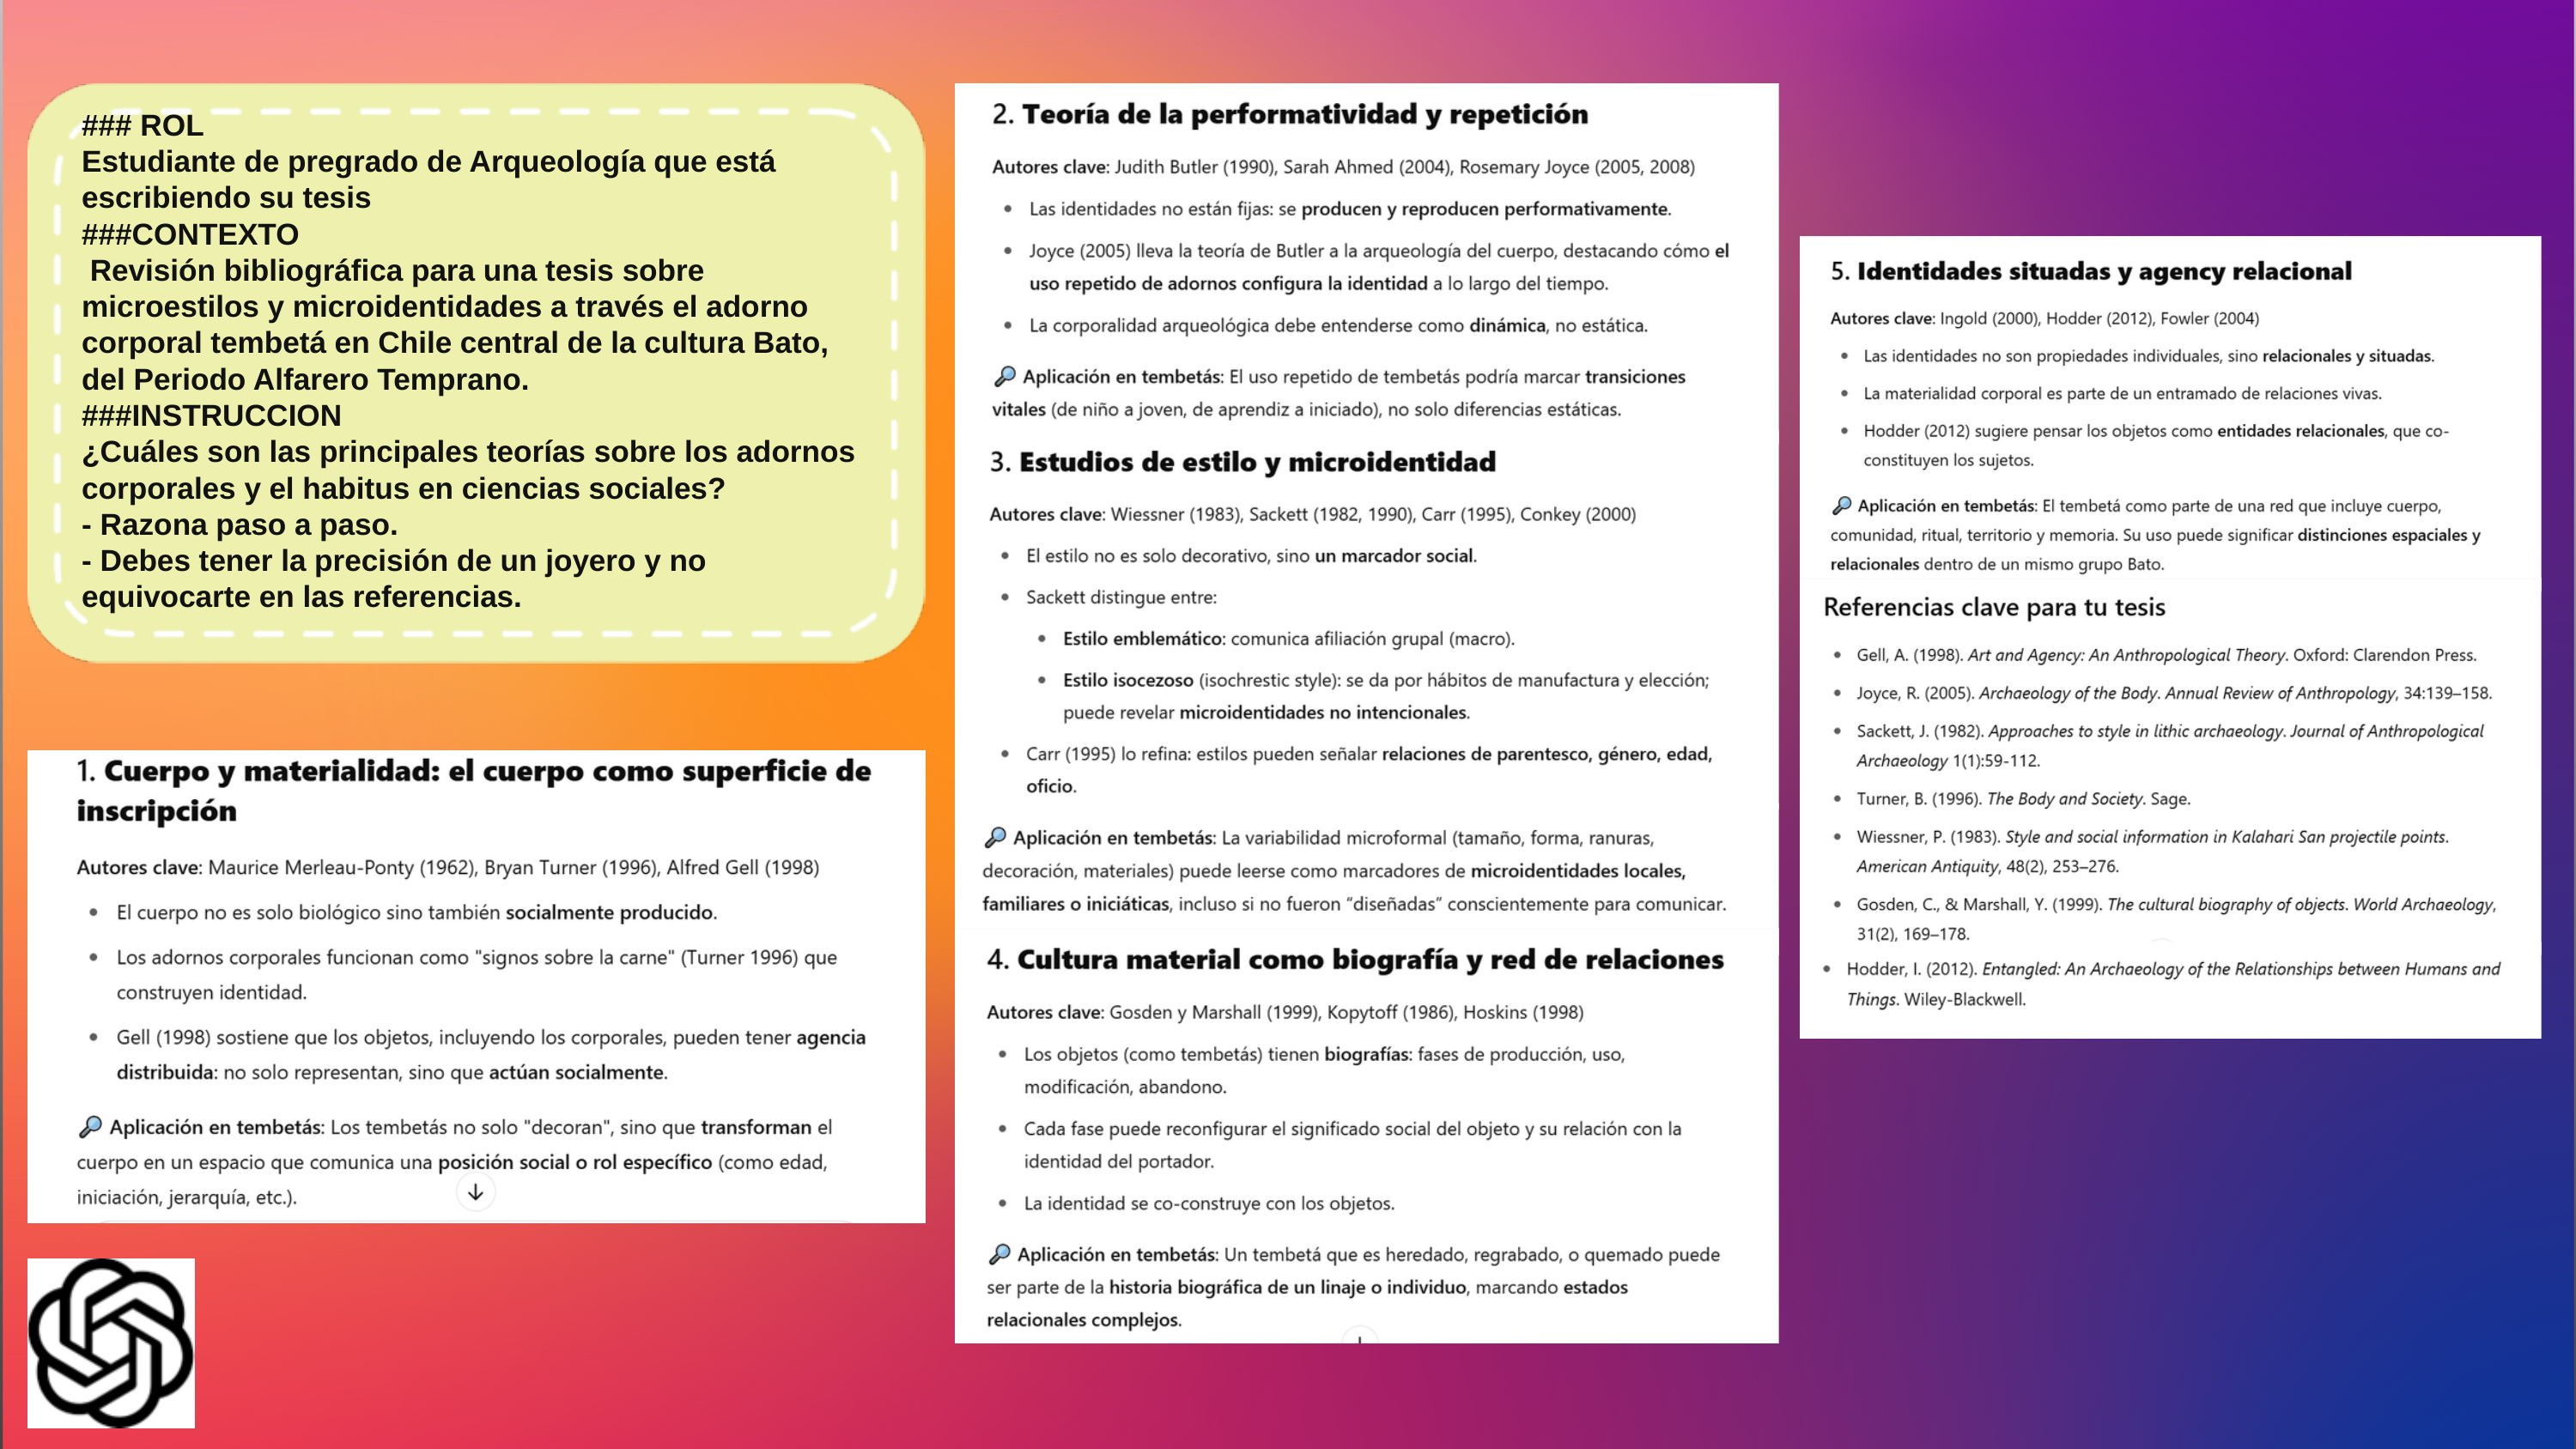

### ROL
Estudiante de pregrado de Arqueología que está escribiendo su tesis
###CONTEXTO
 Revisión bibliográfica para una tesis sobre microestilos y microidentidades a través el adorno corporal tembetá en Chile central de la cultura Bato, del Periodo Alfarero Temprano.
###INSTRUCCION
¿Cuáles son las principales teorías sobre los adornos corporales y el habitus en ciencias sociales?
- Razona paso a paso.
- Debes tener la precisión de un joyero y no equivocarte en las referencias.